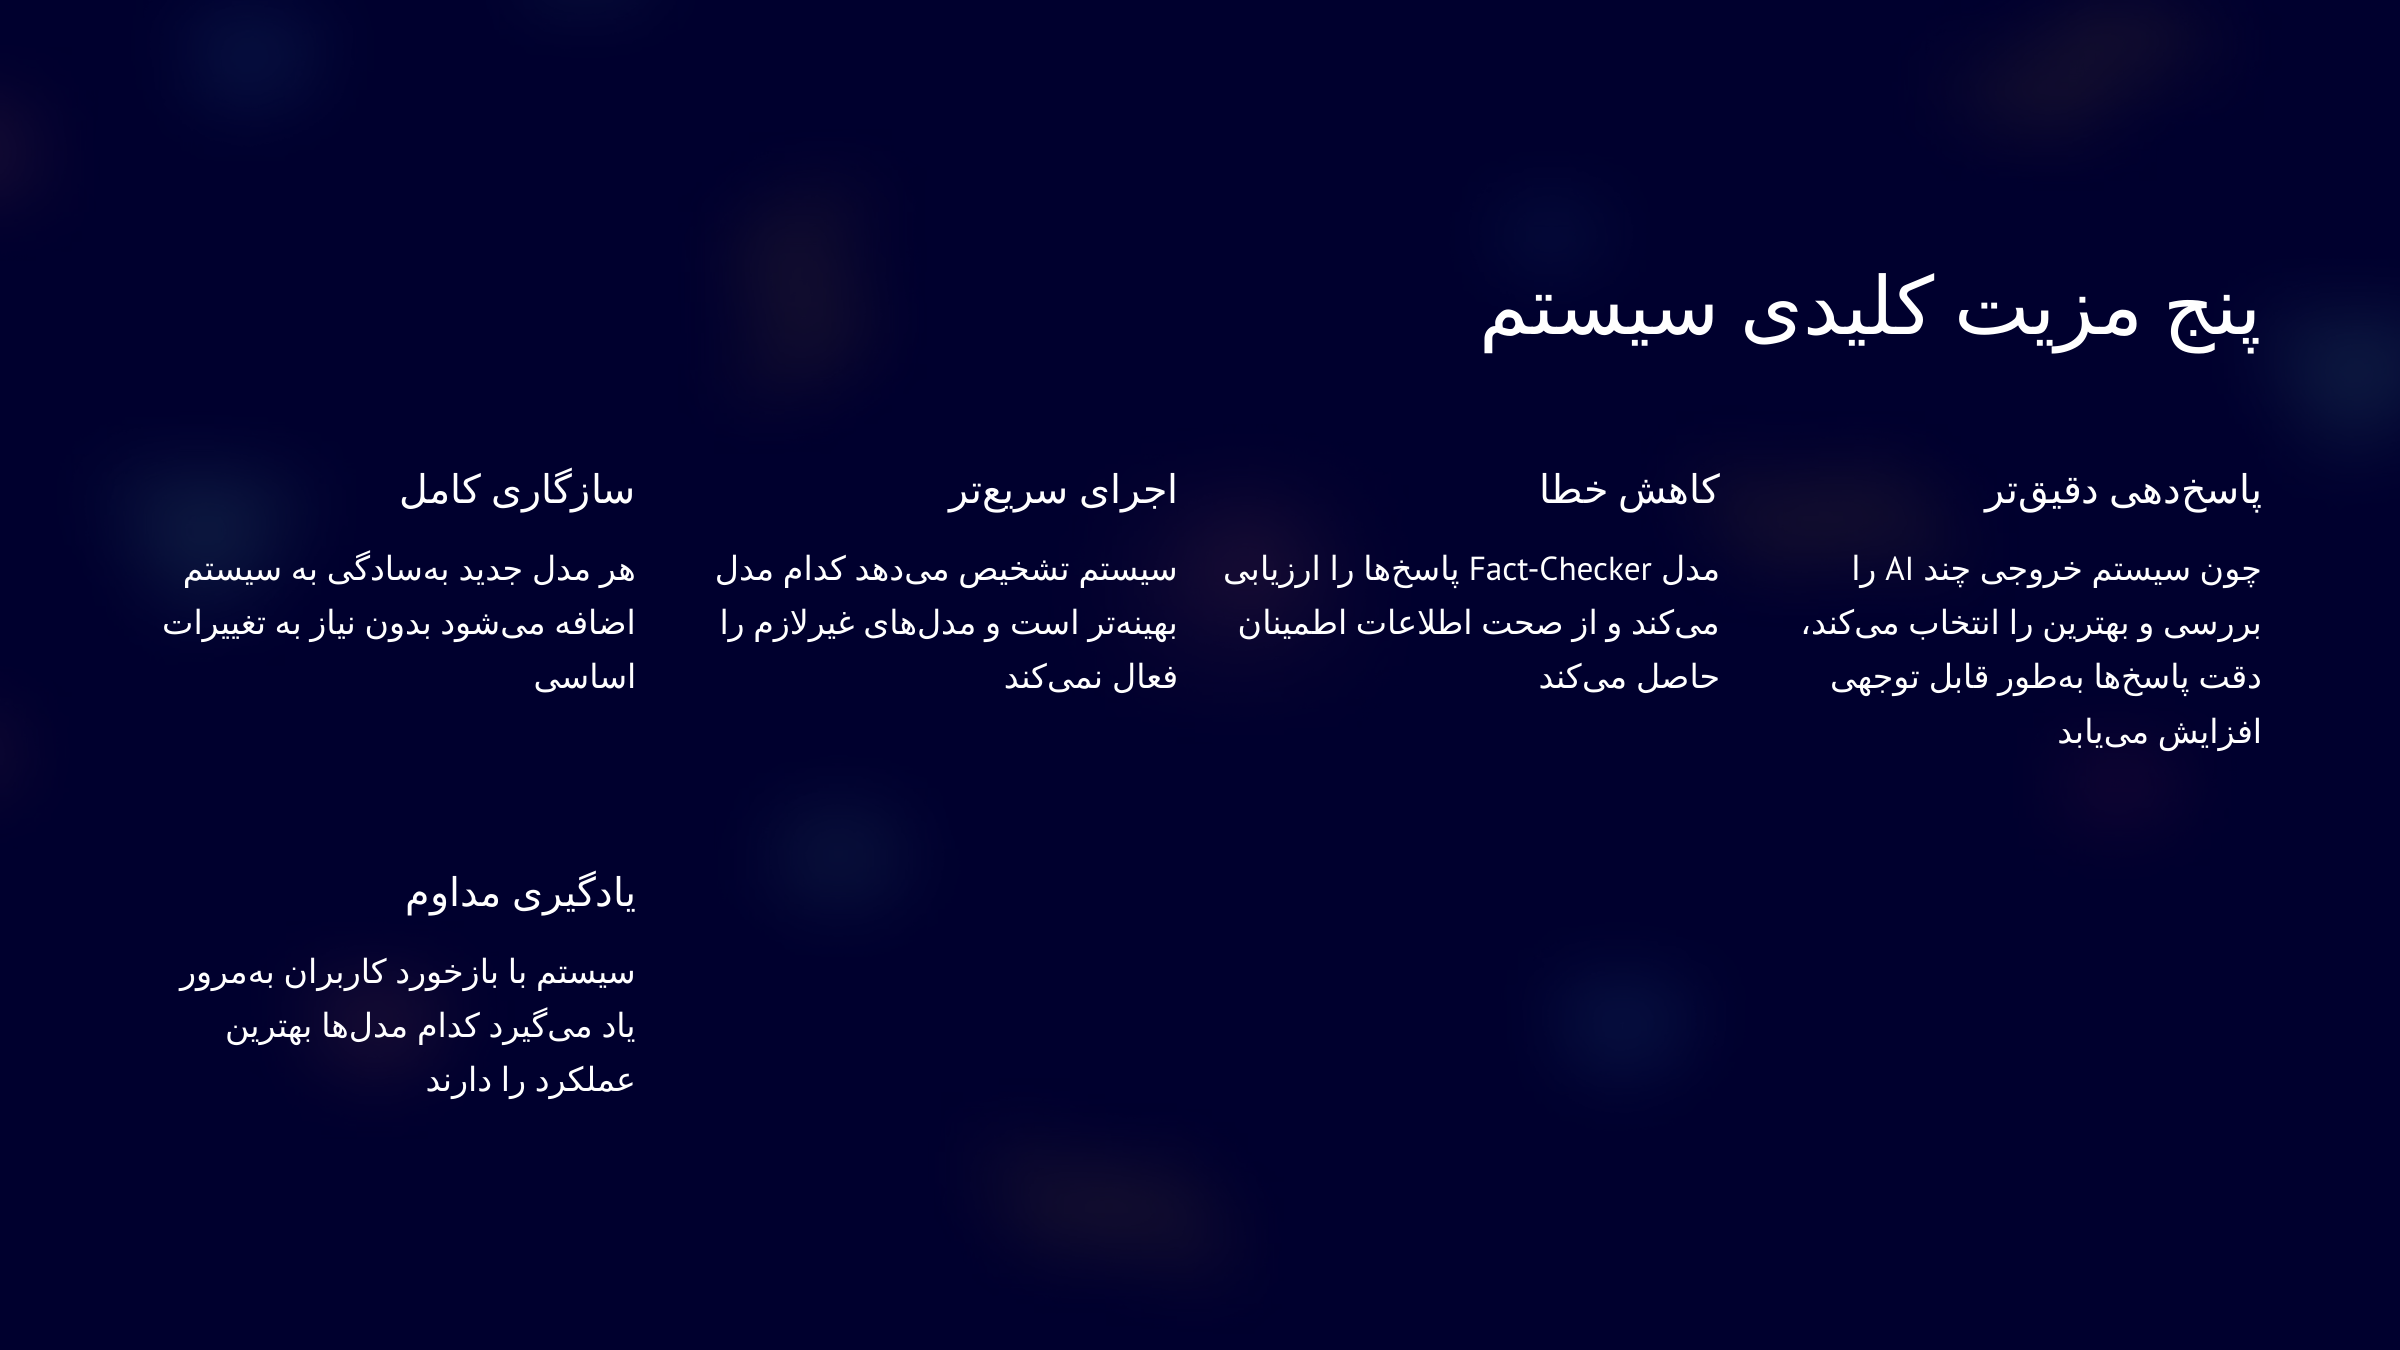

پنج مزیت کلیدی سیستم
سازگاری کامل
اجرای سریع‌تر
کاهش خطا
پاسخ‌دهی دقیق‌تر
هر مدل جدید به‌سادگی به سیستم اضافه می‌شود بدون نیاز به تغییرات اساسی
سیستم تشخیص می‌دهد کدام مدل بهینه‌تر است و مدل‌های غیرلازم را فعال نمی‌کند
مدل Fact-Checker پاسخ‌ها را ارزیابی می‌کند و از صحت اطلاعات اطمینان حاصل می‌کند
چون سیستم خروجی چند AI را بررسی و بهترین را انتخاب می‌کند، دقت پاسخ‌ها به‌طور قابل توجهی افزایش می‌یابد
یادگیری مداوم
سیستم با بازخورد کاربران به‌مرور یاد می‌گیرد کدام مدل‌ها بهترین عملکرد را دارند